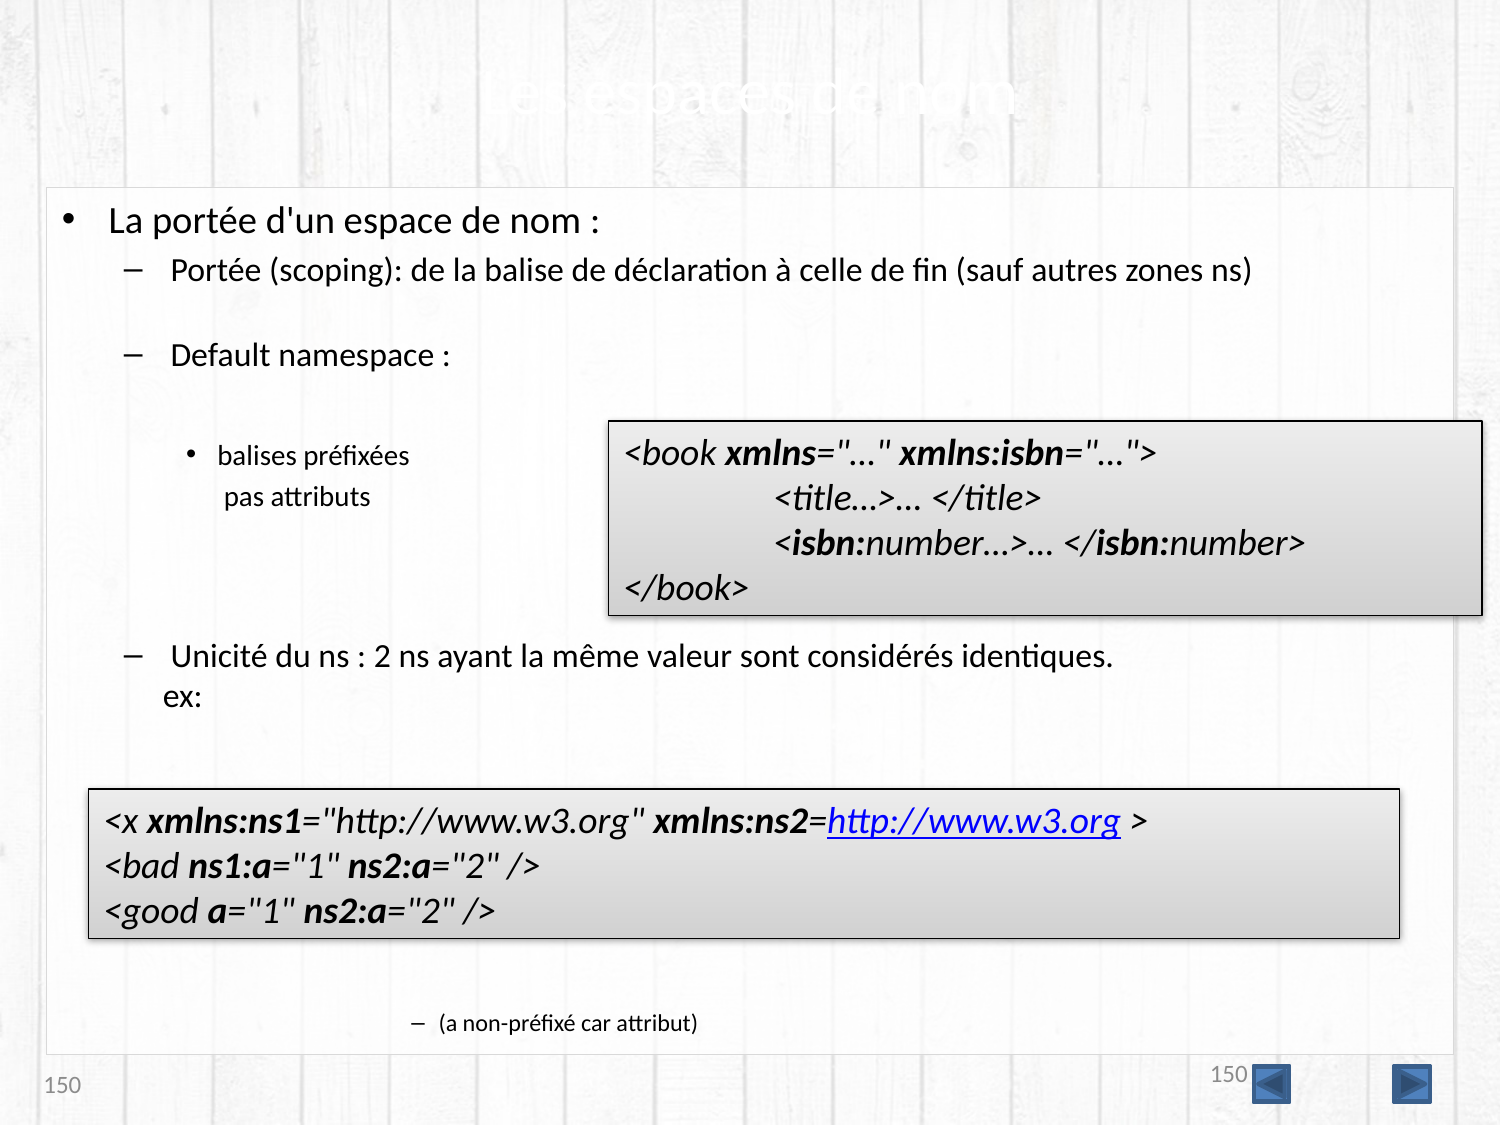

# Les espaces de nom
La portée d'un espace de nom :
 Portée (scoping): de la balise de déclaration à celle de fin (sauf autres zones ns)

 Default namespace :

balises préfixées
	 pas attributs

 Unicité du ns : 2 ns ayant la même valeur sont considérés identiques.
ex:

(a non-préfixé car attribut)
<book xmlns="…" xmlns:isbn="…">
	<title…>… </title>
	<isbn:number…>… </isbn:number>
</book>
<x xmlns:ns1="http://www.w3.org" xmlns:ns2=http://www.w3.org >
<bad ns1:a="1" ns2:a="2" />
<good a="1" ns2:a="2" />
150
150